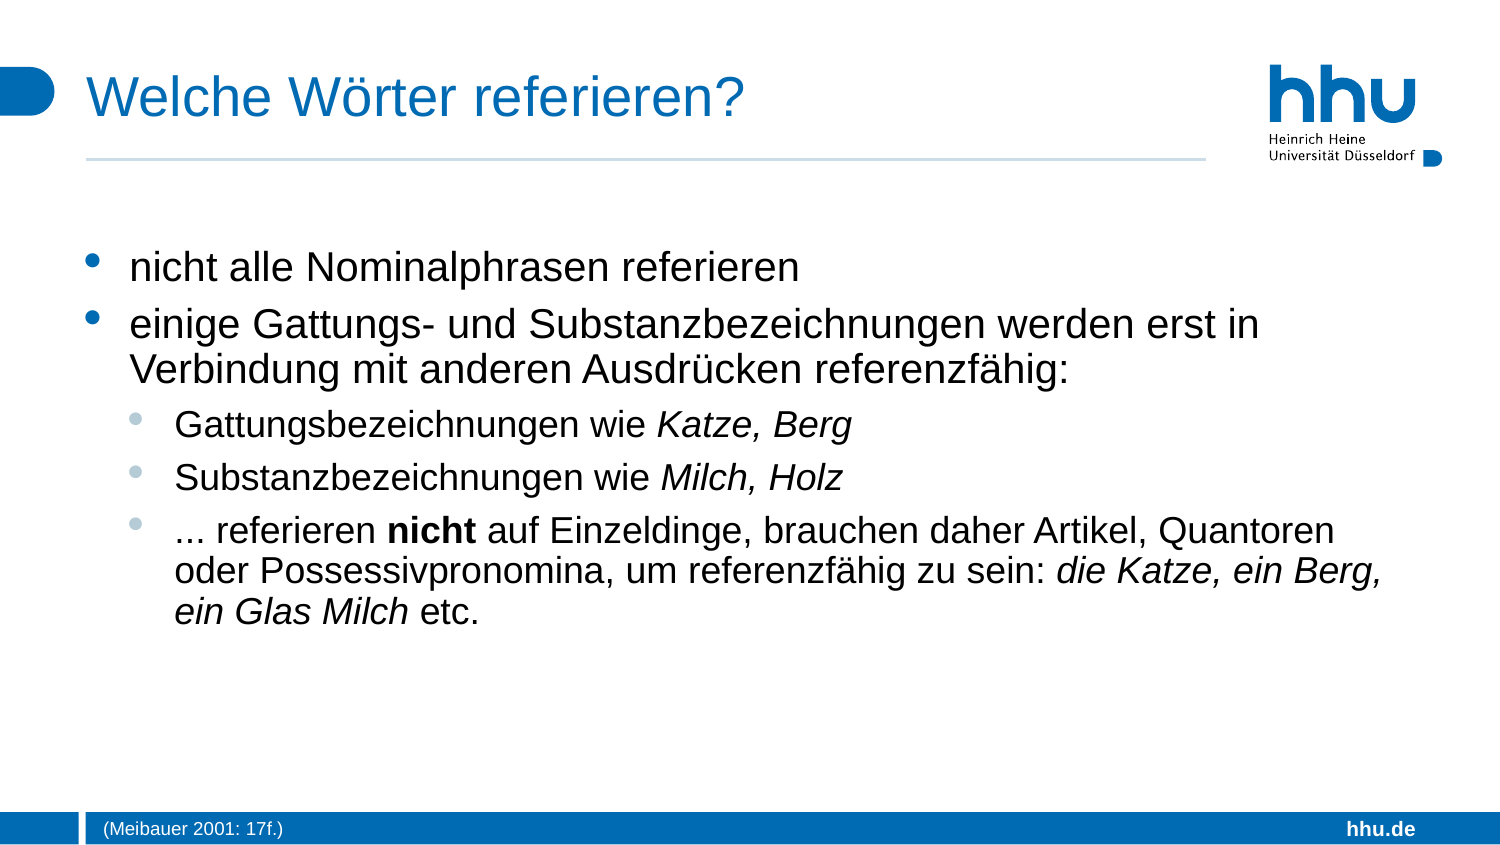

# Welche Wörter referieren?
nicht alle Nominalphrasen referieren
einige Gattungs- und Substanzbezeichnungen werden erst in Verbindung mit anderen Ausdrücken referenzfähig:
Gattungsbezeichnungen wie Katze, Berg
Substanzbezeichnungen wie Milch, Holz
... referieren nicht auf Einzeldinge, brauchen daher Artikel, Quantoren oder Possessivpronomina, um referenzfähig zu sein: die Katze, ein Berg, ein Glas Milch etc.
(Meibauer 2001: 17f.)